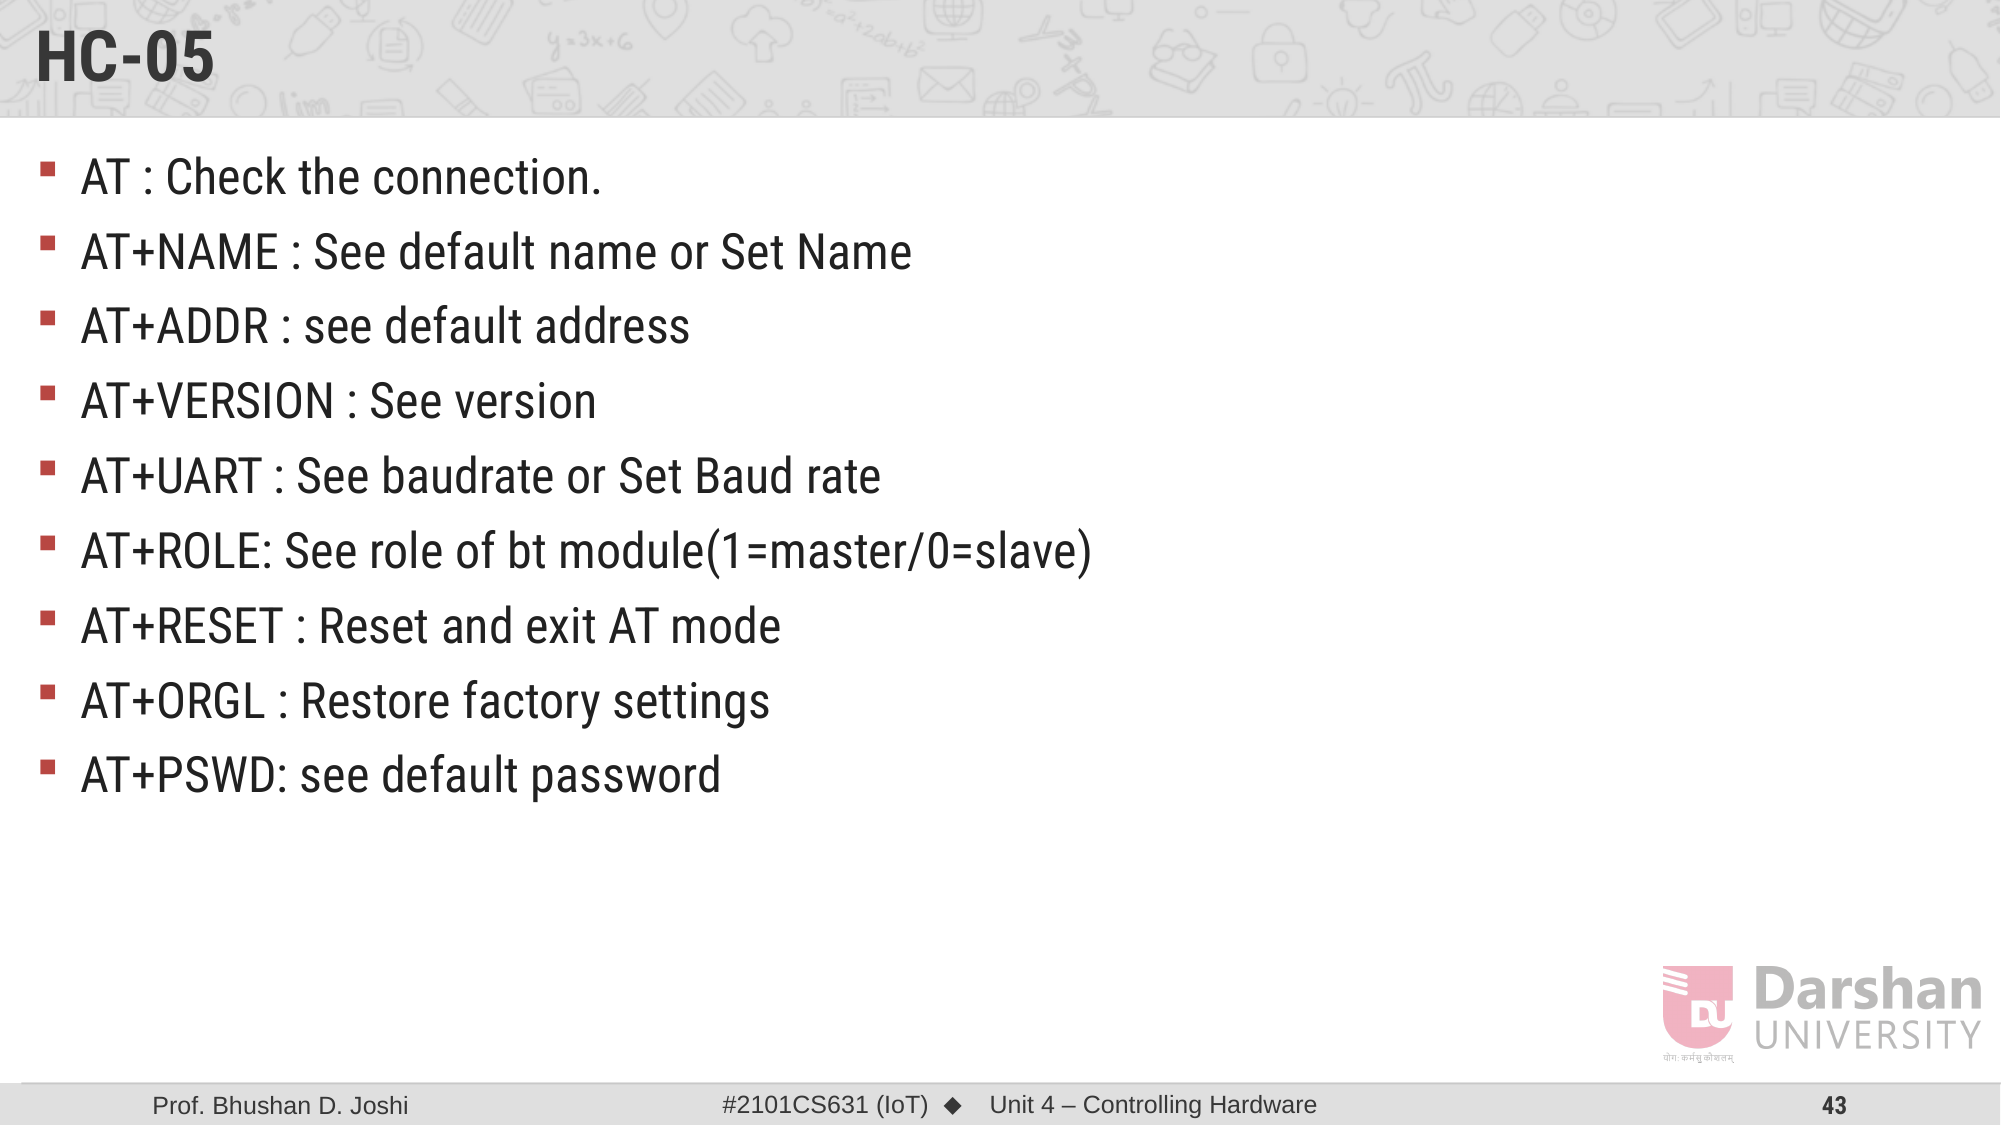

# HC-05
AT : Check the connection.
AT+NAME : See default name or Set Name
AT+ADDR : see default address
AT+VERSION : See version
AT+UART : See baudrate or Set Baud rate
AT+ROLE: See role of bt module(1=master/0=slave)
AT+RESET : Reset and exit AT mode
AT+ORGL : Restore factory settings
AT+PSWD: see default password